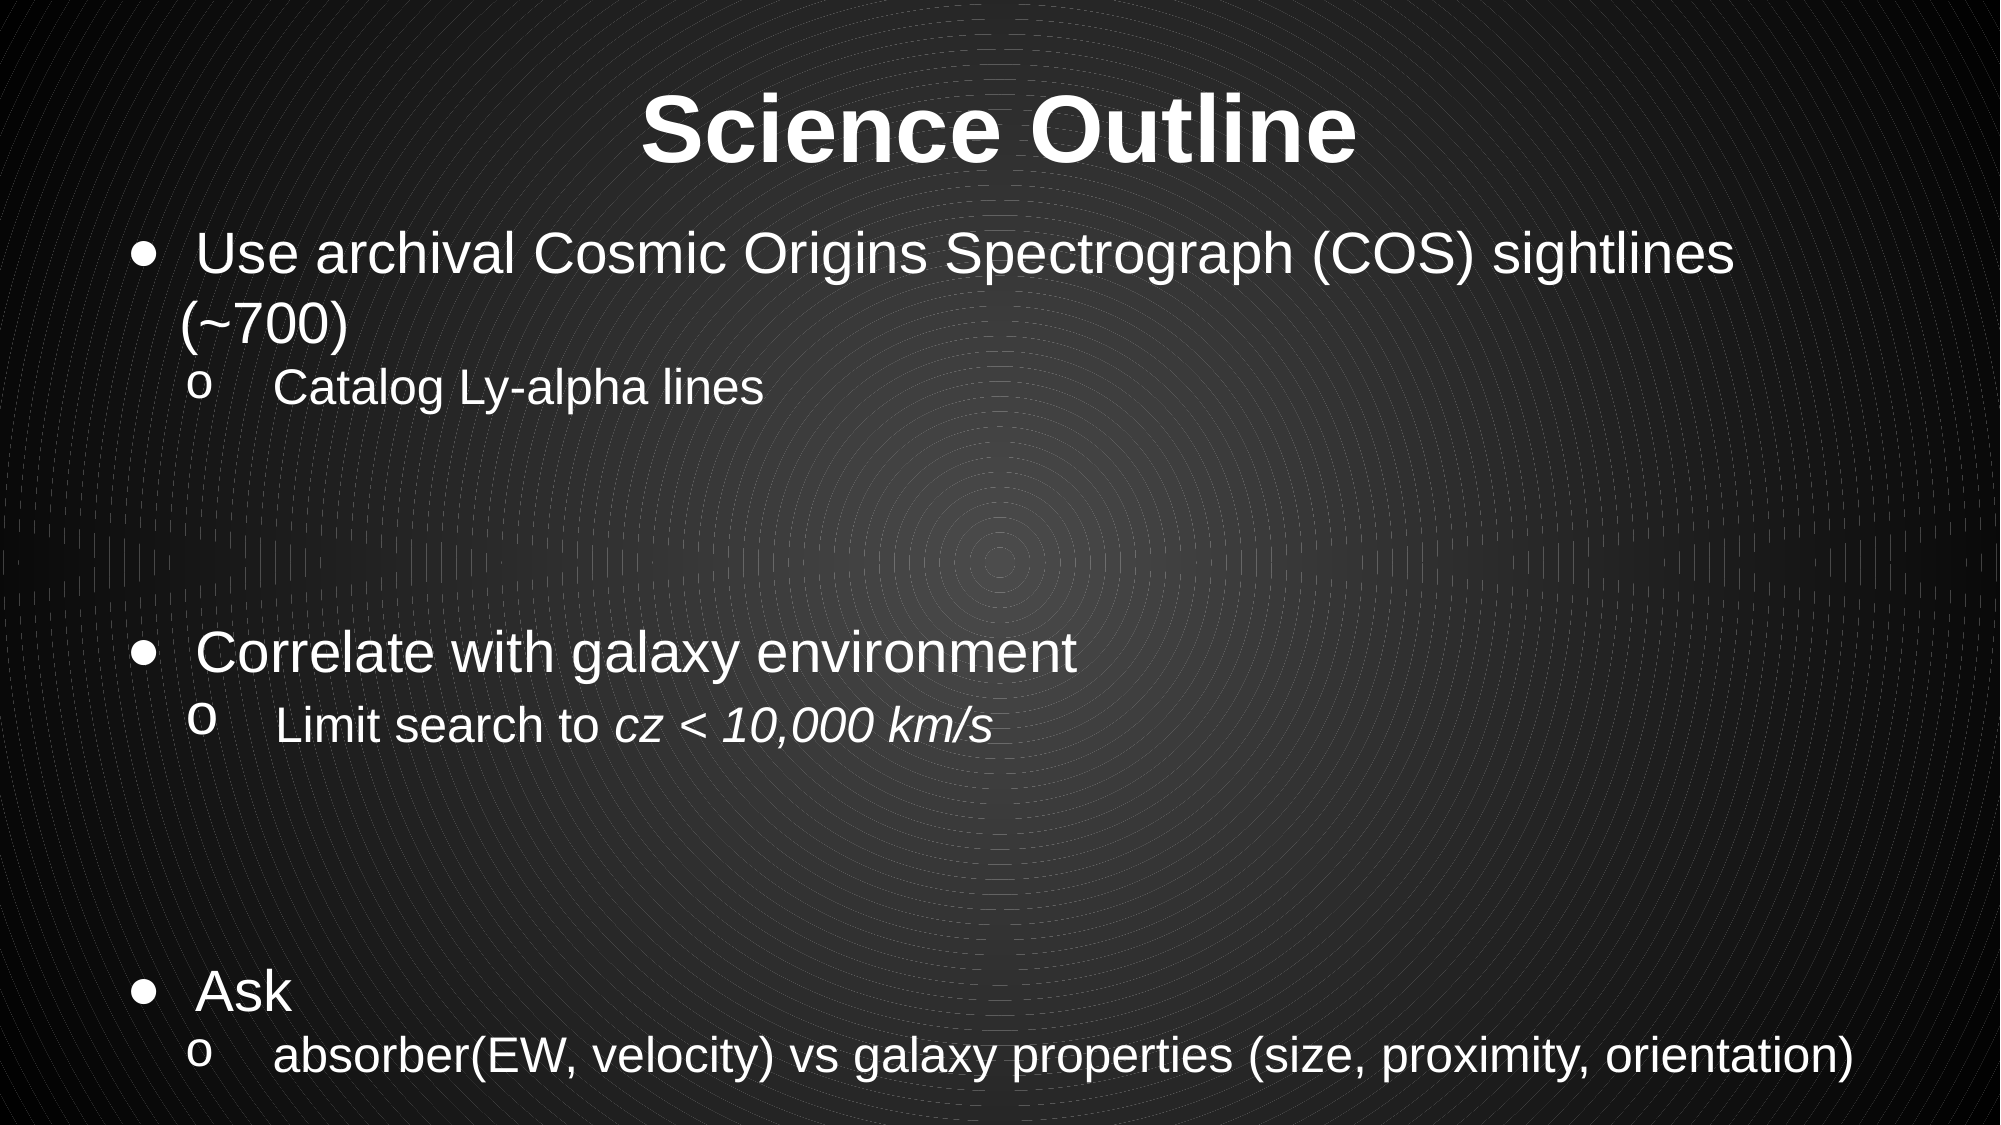

Science Outline
 Use archival Cosmic Origins Spectrograph (COS) sightlines (~700)
 Catalog Ly-alpha lines

 Correlate with galaxy environment
 Limit search to cz < 10,000 km/s

 Ask
 absorber(EW, velocity) vs galaxy properties (size, proximity, orientation)